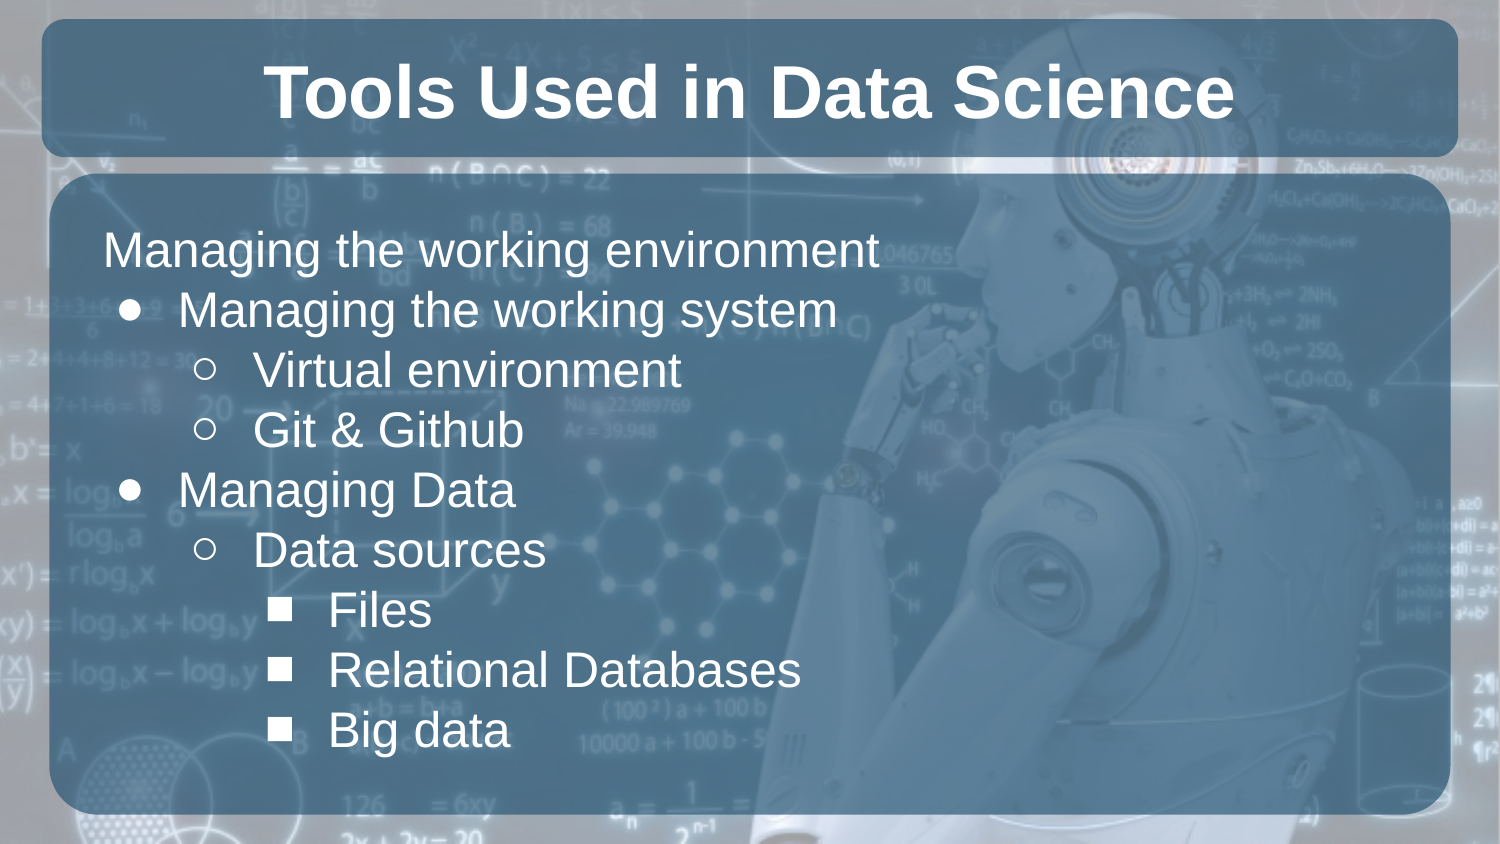

# Tools Used in Data Science
Managing the working environment
Managing the working system
Virtual environment
Git & Github
Managing Data
Data sources
Files
Relational Databases
Big data